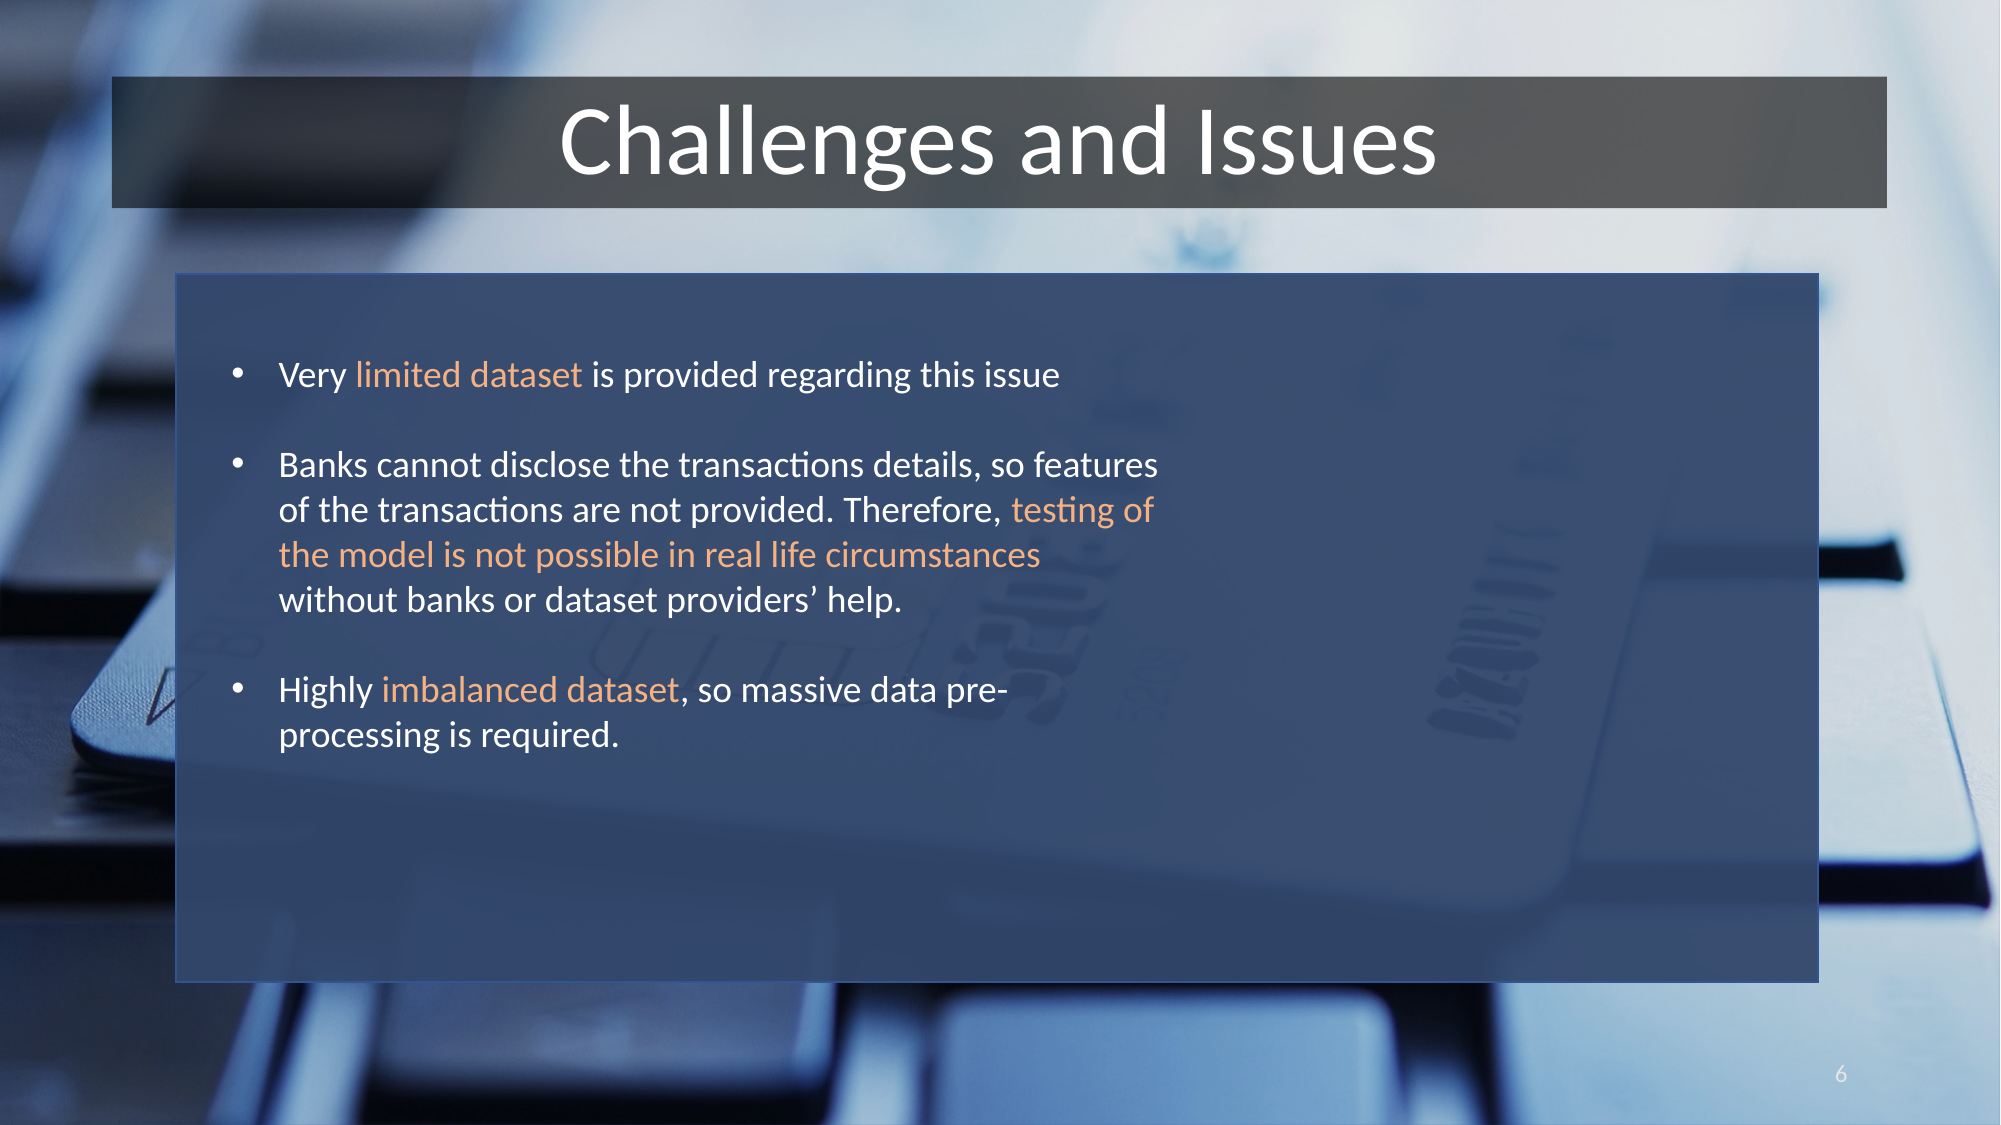

Challenges and Issues

Very limited dataset is provided regarding this issue

Banks cannot disclose the transactions details, so features of the transactions are not provided. Therefore, testing of the model is not possible in real life circumstances without banks or dataset providers’ help.

Highly imbalanced dataset, so massive data pre-processing is required.

6